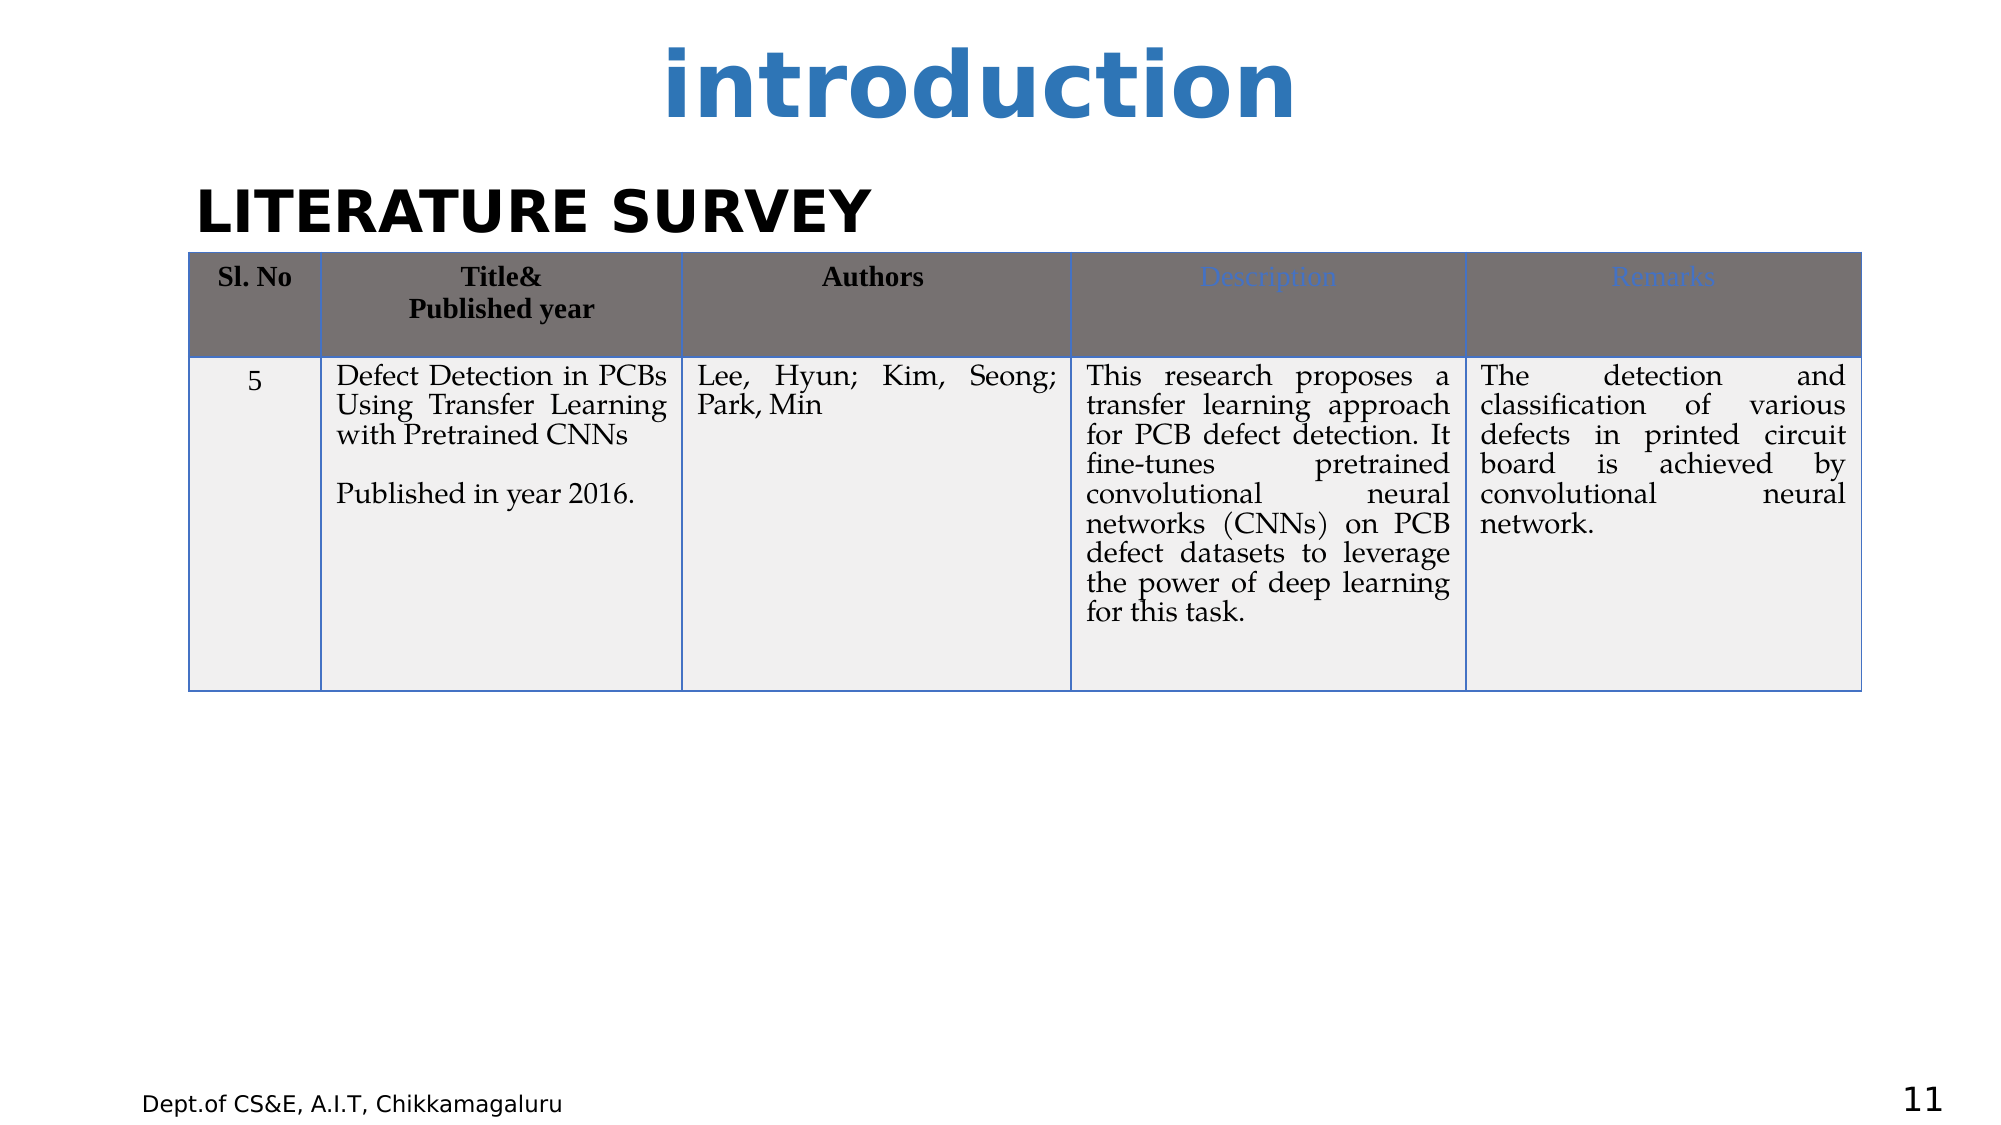

# introduction
LITERATURE SURVEY
| Sl. No | Title& Published year | Authors | Description | Remarks |
| --- | --- | --- | --- | --- |
| 5 | Defect Detection in PCBs Using Transfer Learning with Pretrained CNNs Published in year 2016. | Lee, Hyun; Kim, Seong; Park, Min | This research proposes a transfer learning approach for PCB defect detection. It fine-tunes pretrained convolutional neural networks (CNNs) on PCB defect datasets to leverage the power of deep learning for this task. | The detection and classification of various defects in printed circuit board is achieved by convolutional neural network. |
11
Dept.of CS&E, A.I.T, Chikkamagaluru